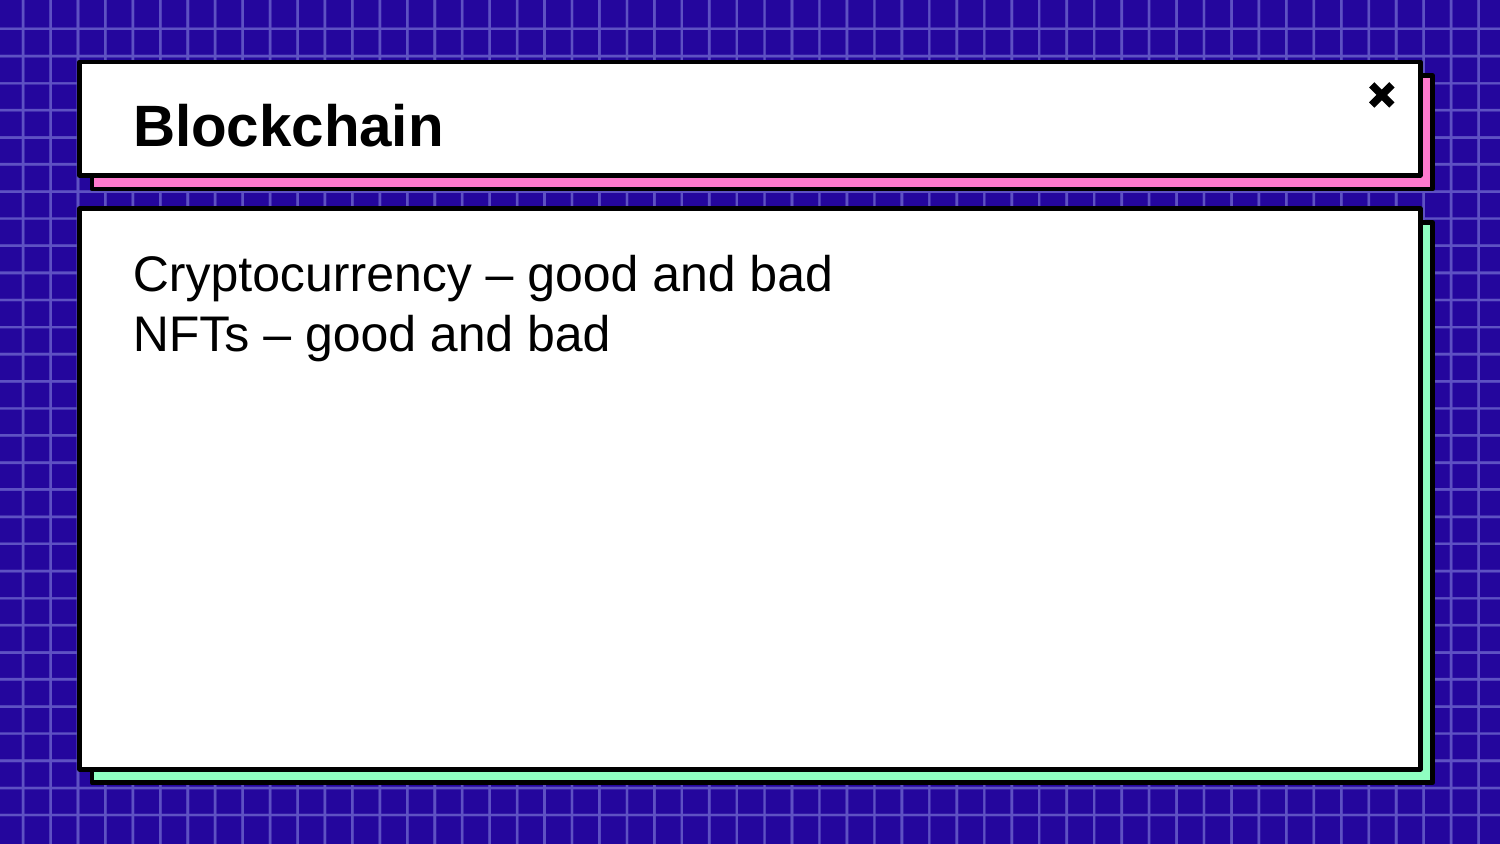

# Blockchain
Cryptocurrency – good and bad
NFTs – good and bad